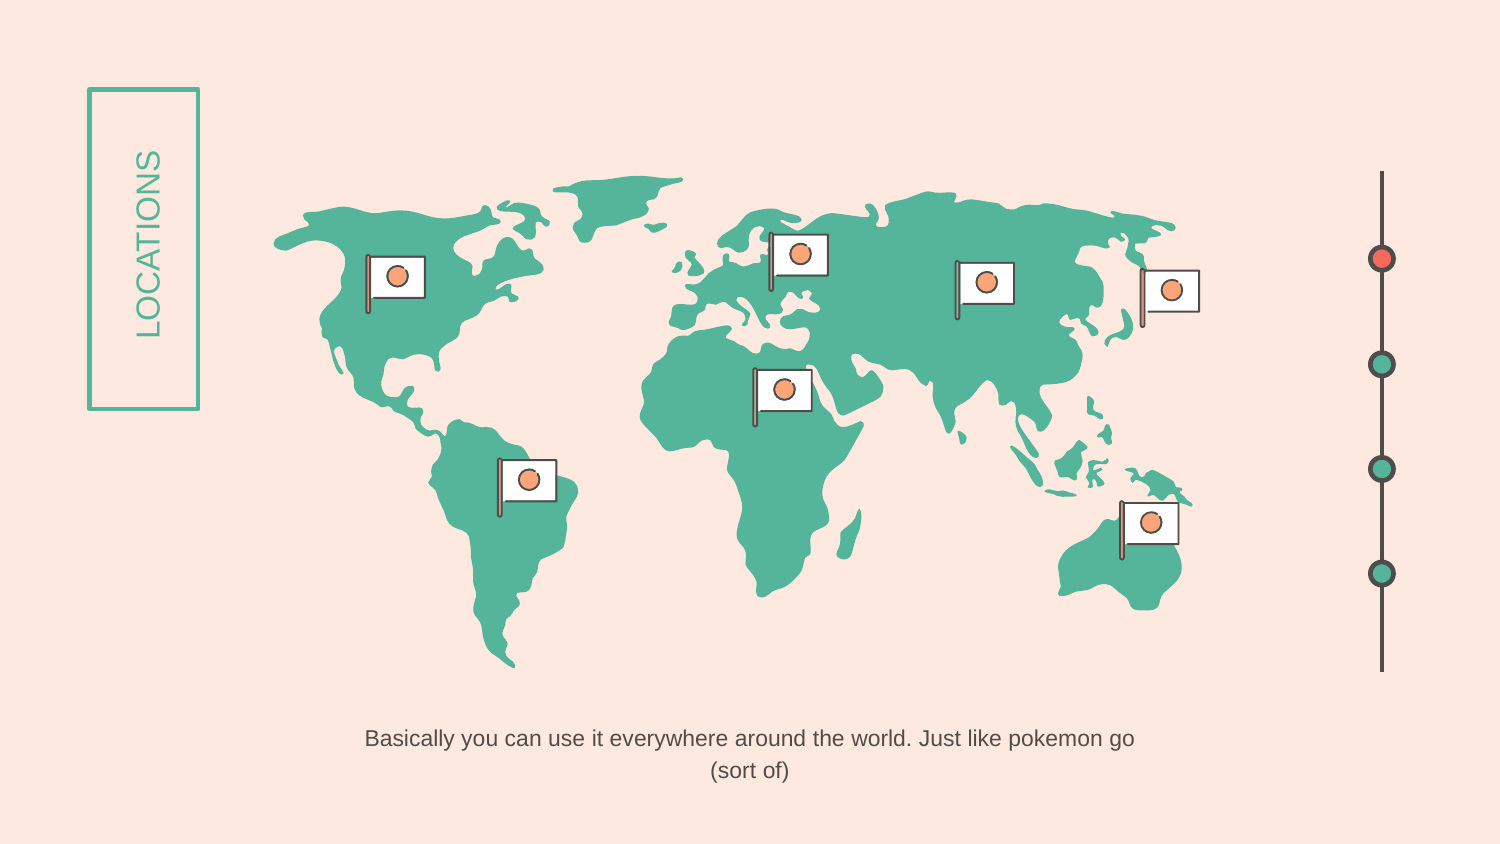

# LOCATIONS

Basically you can use it everywhere around the world. Just like pokemon go (sort of)